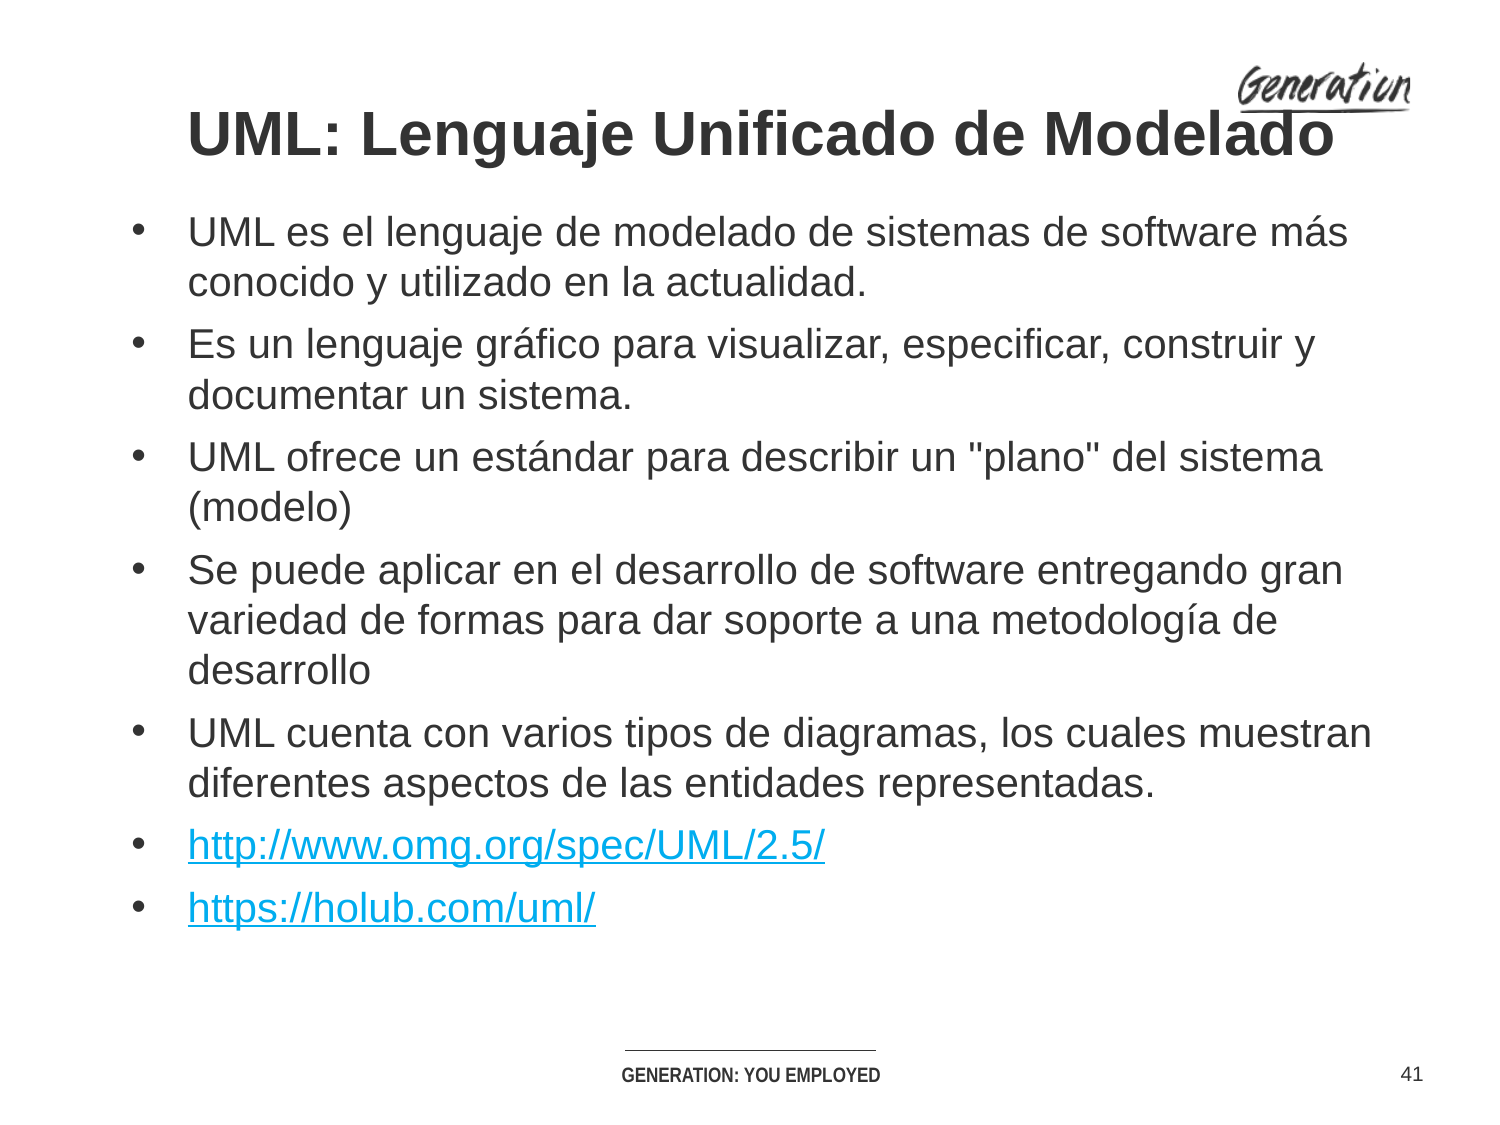

UML: Lenguaje Unificado de Modelado
UML es el lenguaje de modelado de sistemas de software más conocido y utilizado en la actualidad.
Es un lenguaje gráfico para visualizar, especificar, construir y documentar un sistema.
UML ofrece un estándar para describir un "plano" del sistema (modelo)
Se puede aplicar en el desarrollo de software entregando gran variedad de formas para dar soporte a una metodología de desarrollo
UML cuenta con varios tipos de diagramas, los cuales muestran diferentes aspectos de las entidades representadas.
http://www.omg.org/spec/UML/2.5/
https://holub.com/uml/